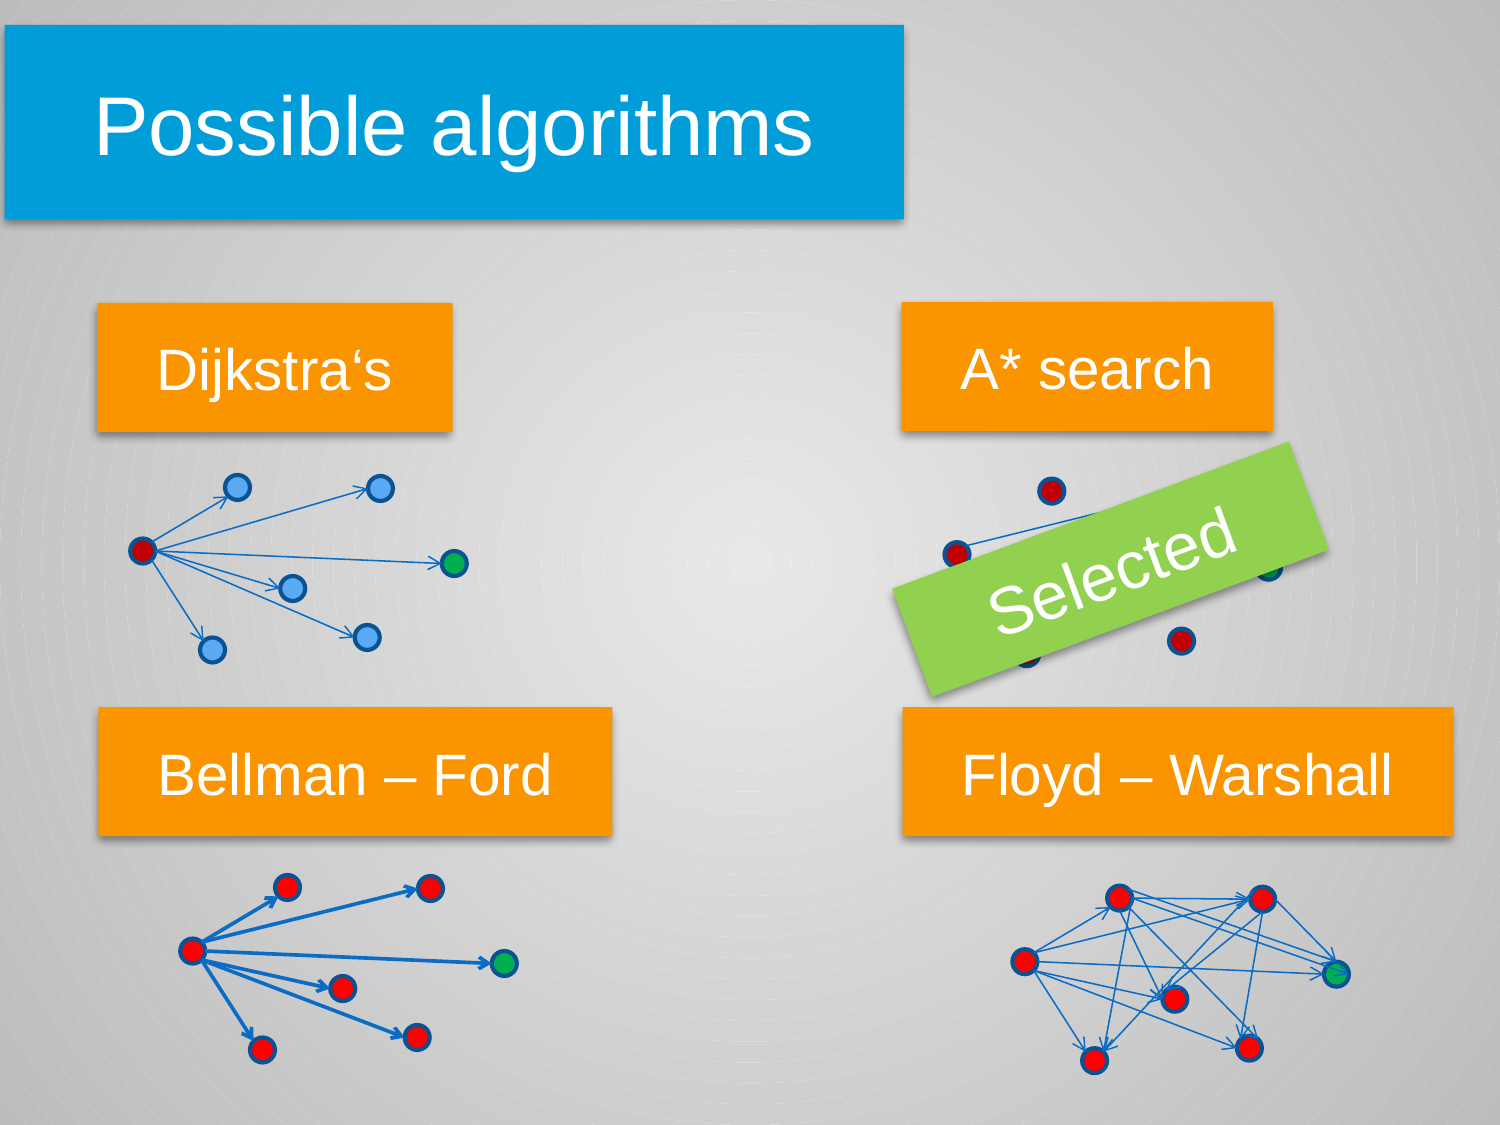

Possible algorithms
A* search
Dijkstra‘s

Selected

Bellman – Ford
Floyd – Warshall